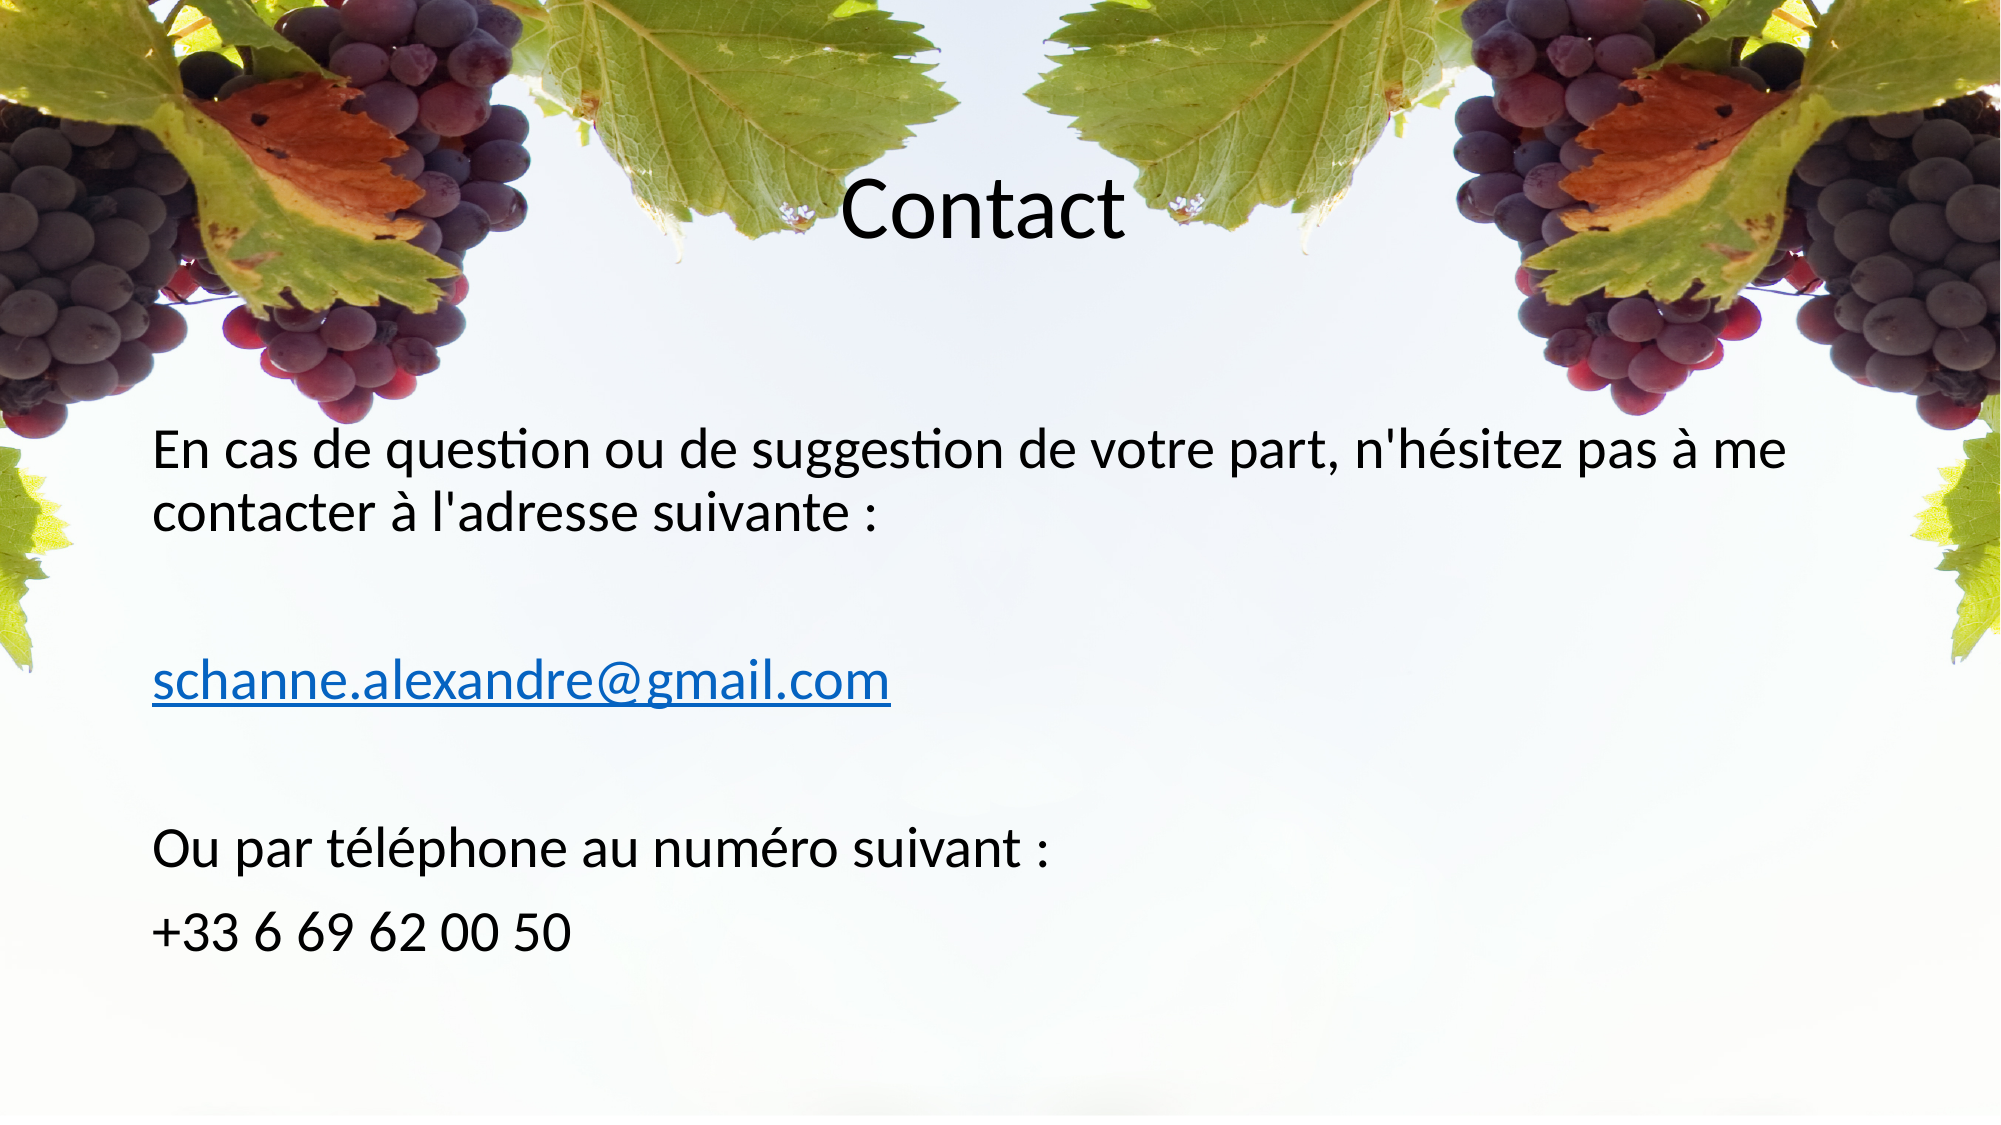

# Contact
En cas de question ou de suggestion de votre part, n'hésitez pas à me contacter à l'adresse suivante :

schanne.alexandre@gmail.com

Ou par téléphone au numéro suivant :
+33 6 69 62 00 50